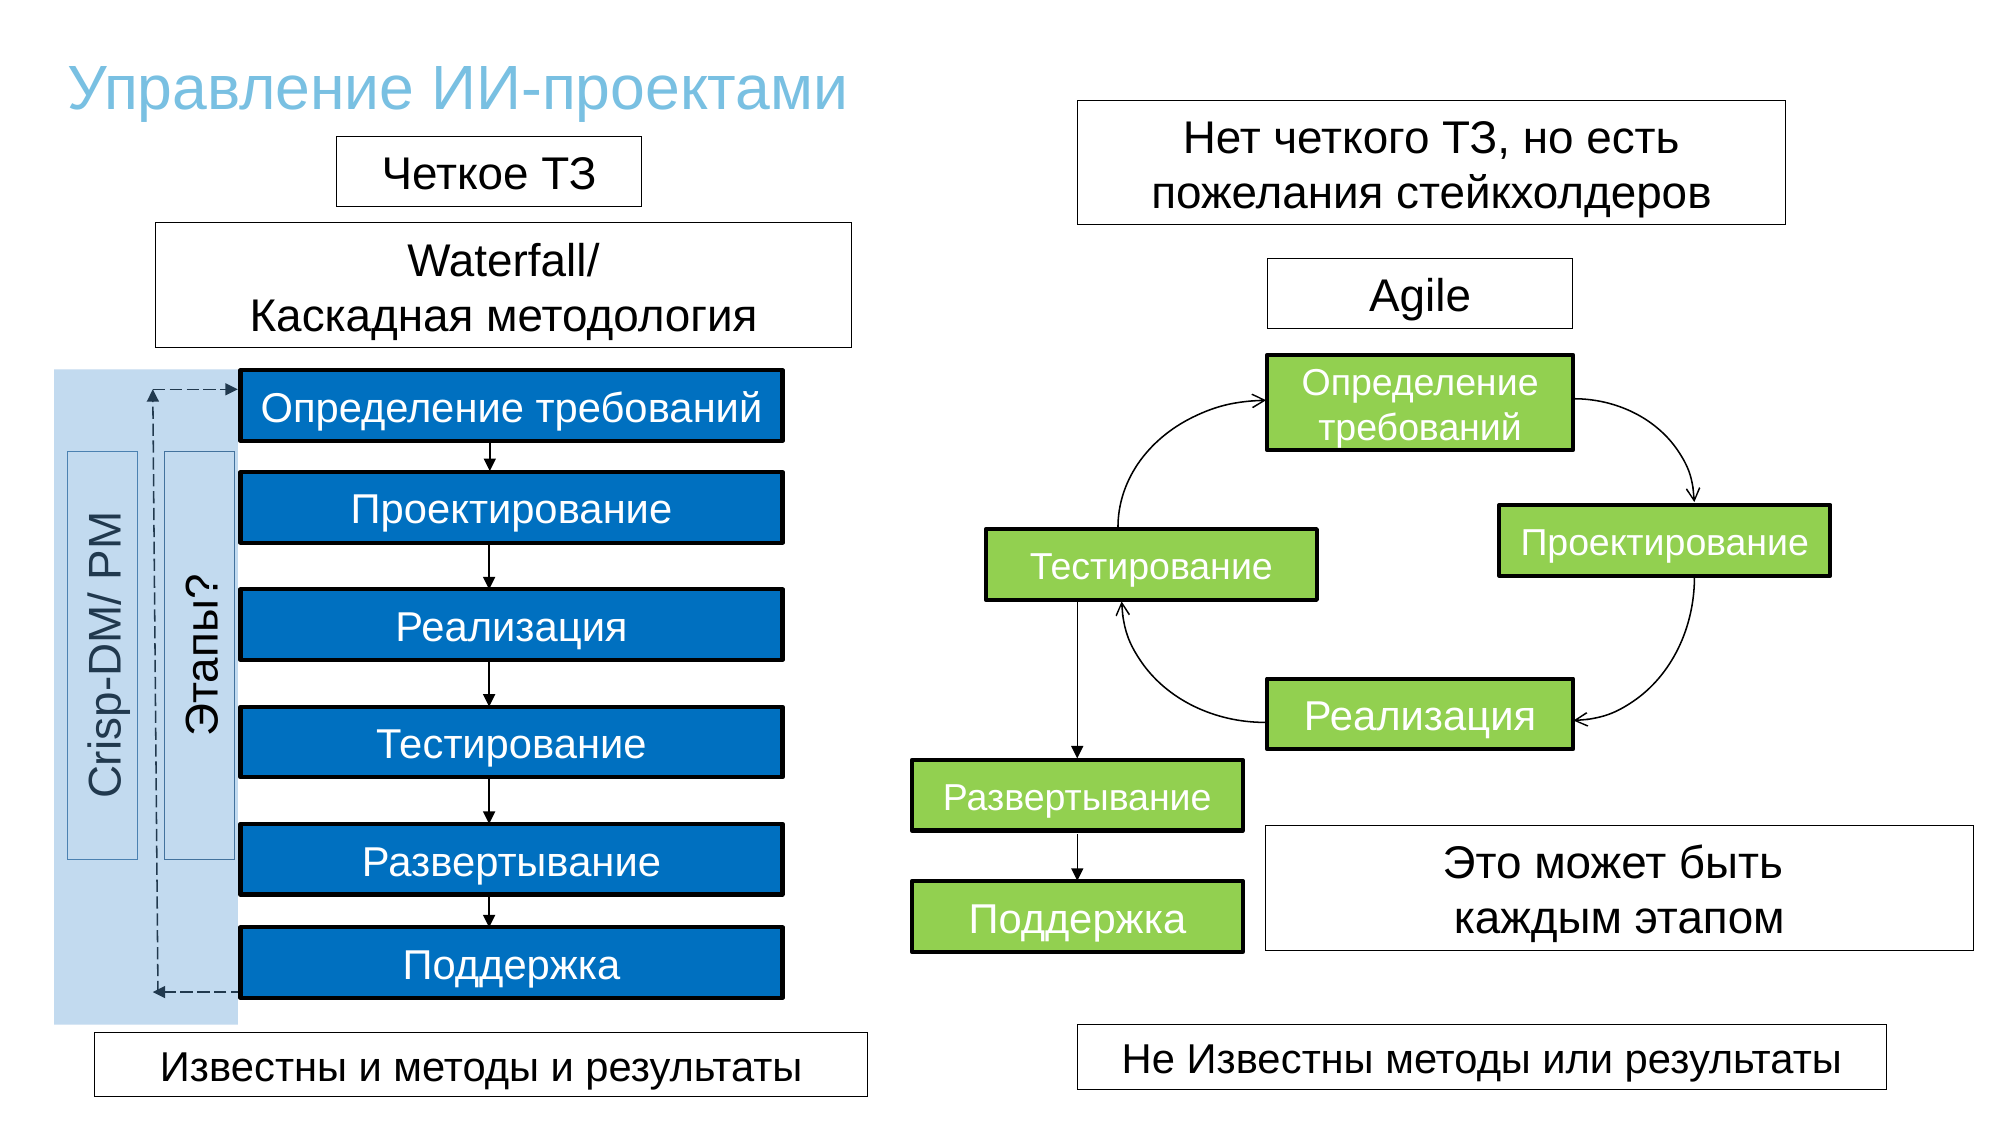

Управление ИИ-проектами
Нет четкого ТЗ, но есть пожелания стейкхолдеров
Четкое ТЗ
Waterfall/
Каскадная методология
Agile
Определение требований

Определение требований

Проектирование

Проектирование
Тестирование
Реализация
Crisp-DM/ PM
Этапы?
Реализация
Тестирование
Развертывание
Развертывание
Это может быть
каждым этапом
Поддержка
Поддержка
Не Известны методы или результаты
Известны и методы и результаты